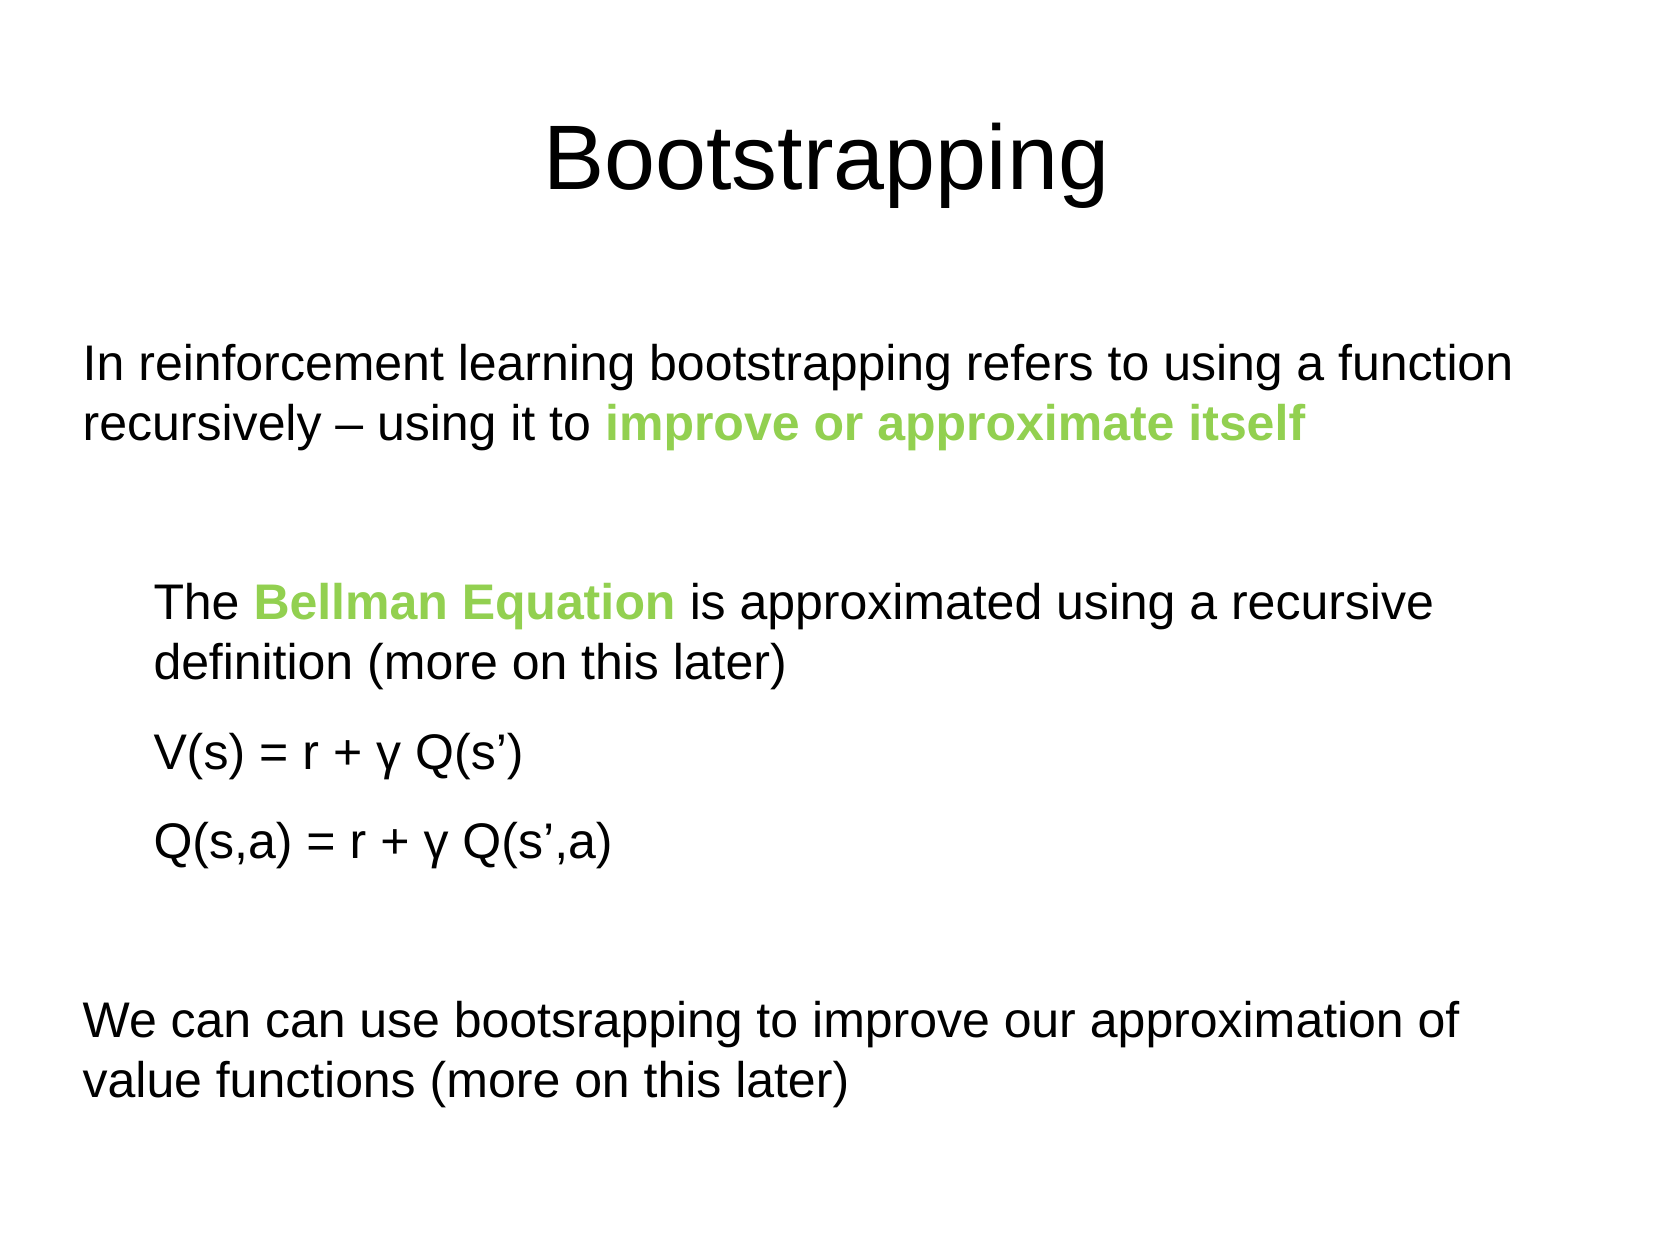

Bootstrapping
In reinforcement learning bootstrapping refers to using a function recursively – using it to improve or approximate itself

The Bellman Equation is approximated using a recursive definition (more on this later)
V(s) = r + γ Q(s’)
Q(s,a) = r + γ Q(s’,a)

We can can use bootsrapping to improve our approximation of value functions (more on this later)